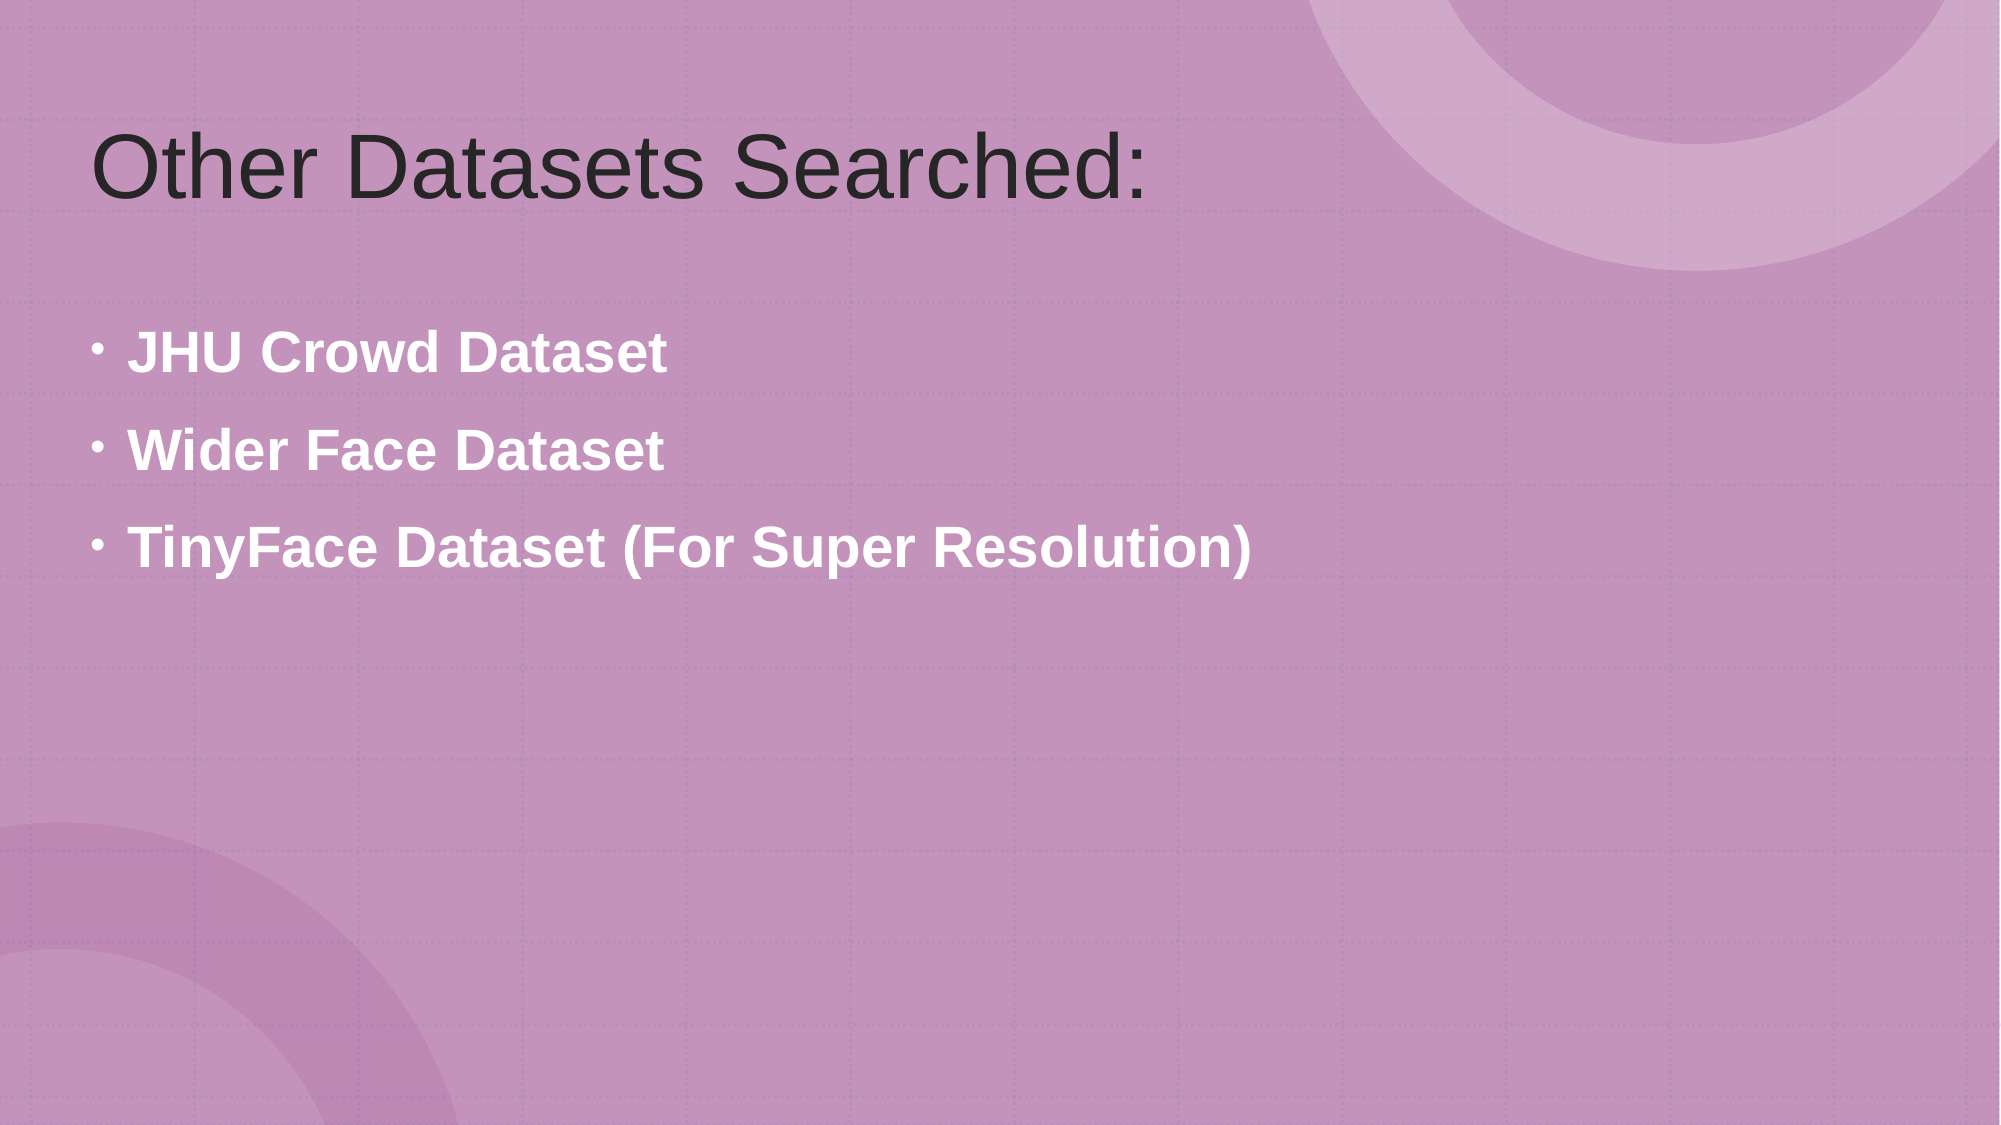

# Other Datasets Searched:
JHU Crowd Dataset
Wider Face Dataset
TinyFace Dataset (For Super Resolution)